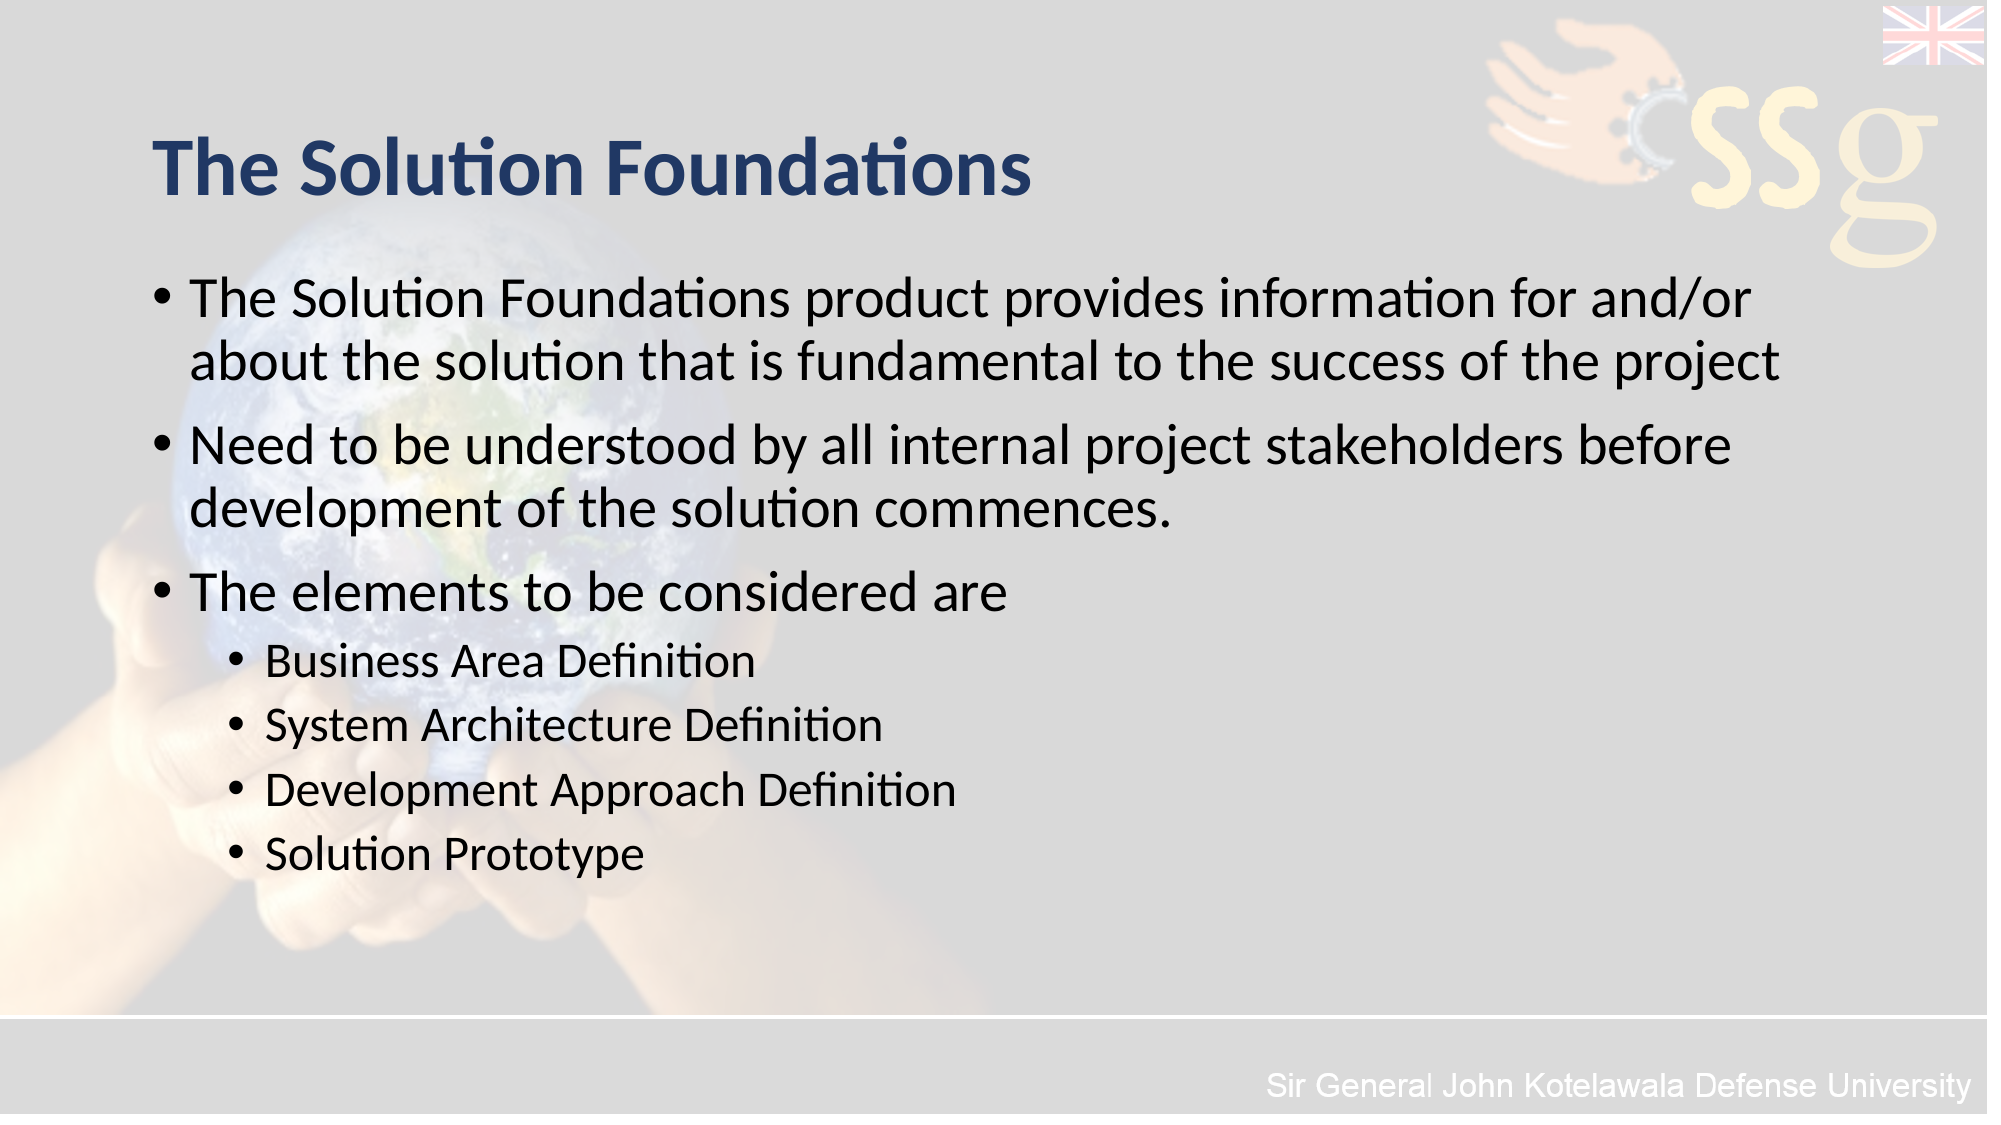

# The Solution Foundations
The Solution Foundations product provides information for and/or about the solution that is fundamental to the success of the project
Need to be understood by all internal project stakeholders before development of the solution commences.
The elements to be considered are
Business Area Definition
System Architecture Definition
Development Approach Definition
Solution Prototype